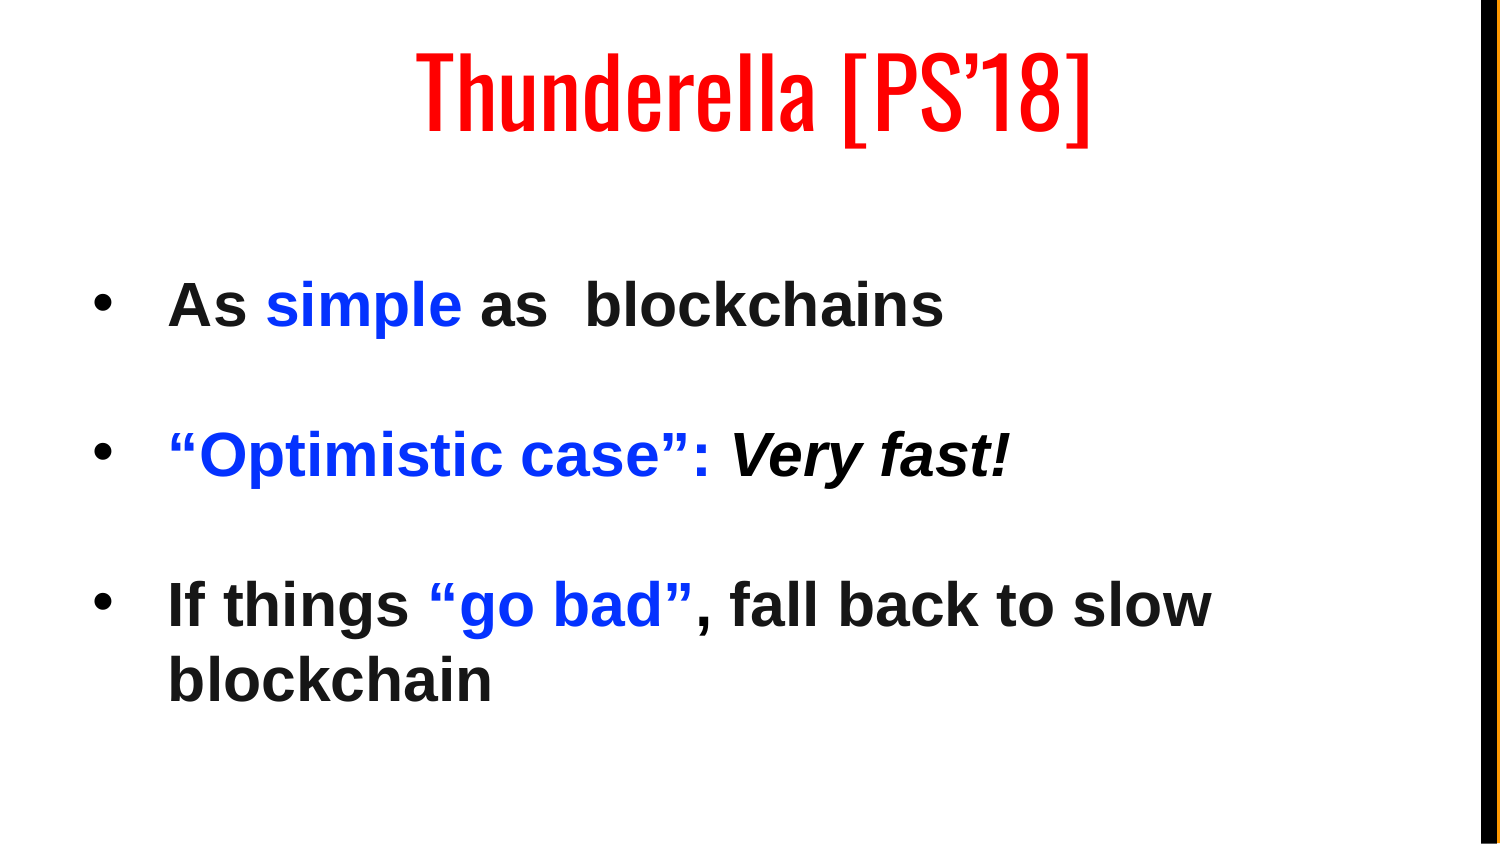

Thunderella [PS’18]
As simple as  blockchains

“Optimistic case”: Very fast!

If things “go bad”, fall back to slow blockchain